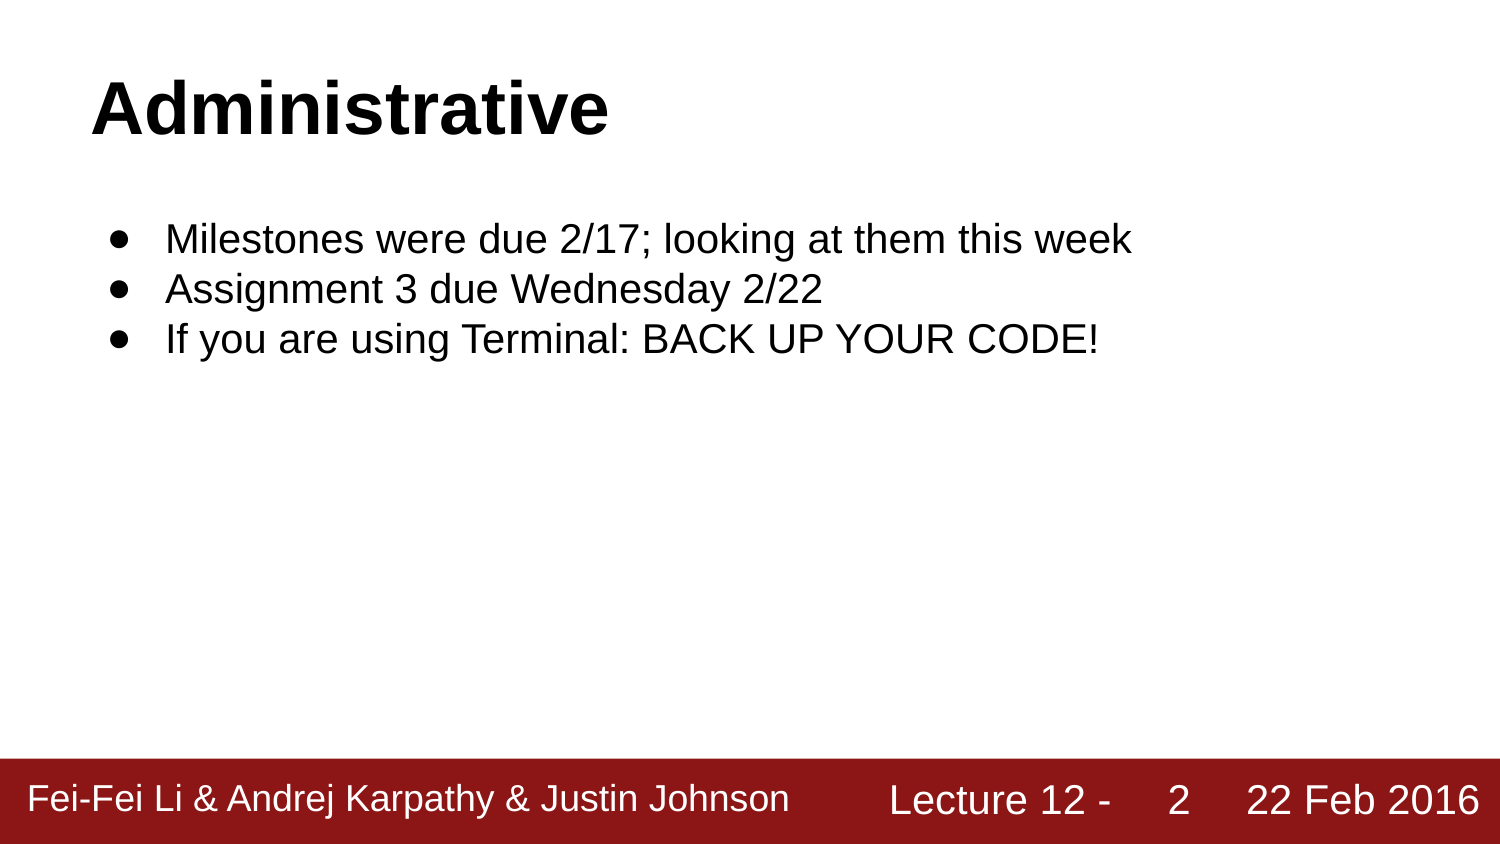

# Administrative
Milestones were due 2/17; looking at them this week
Assignment 3 due Wednesday 2/22
If you are using Terminal: BACK UP YOUR CODE!
2